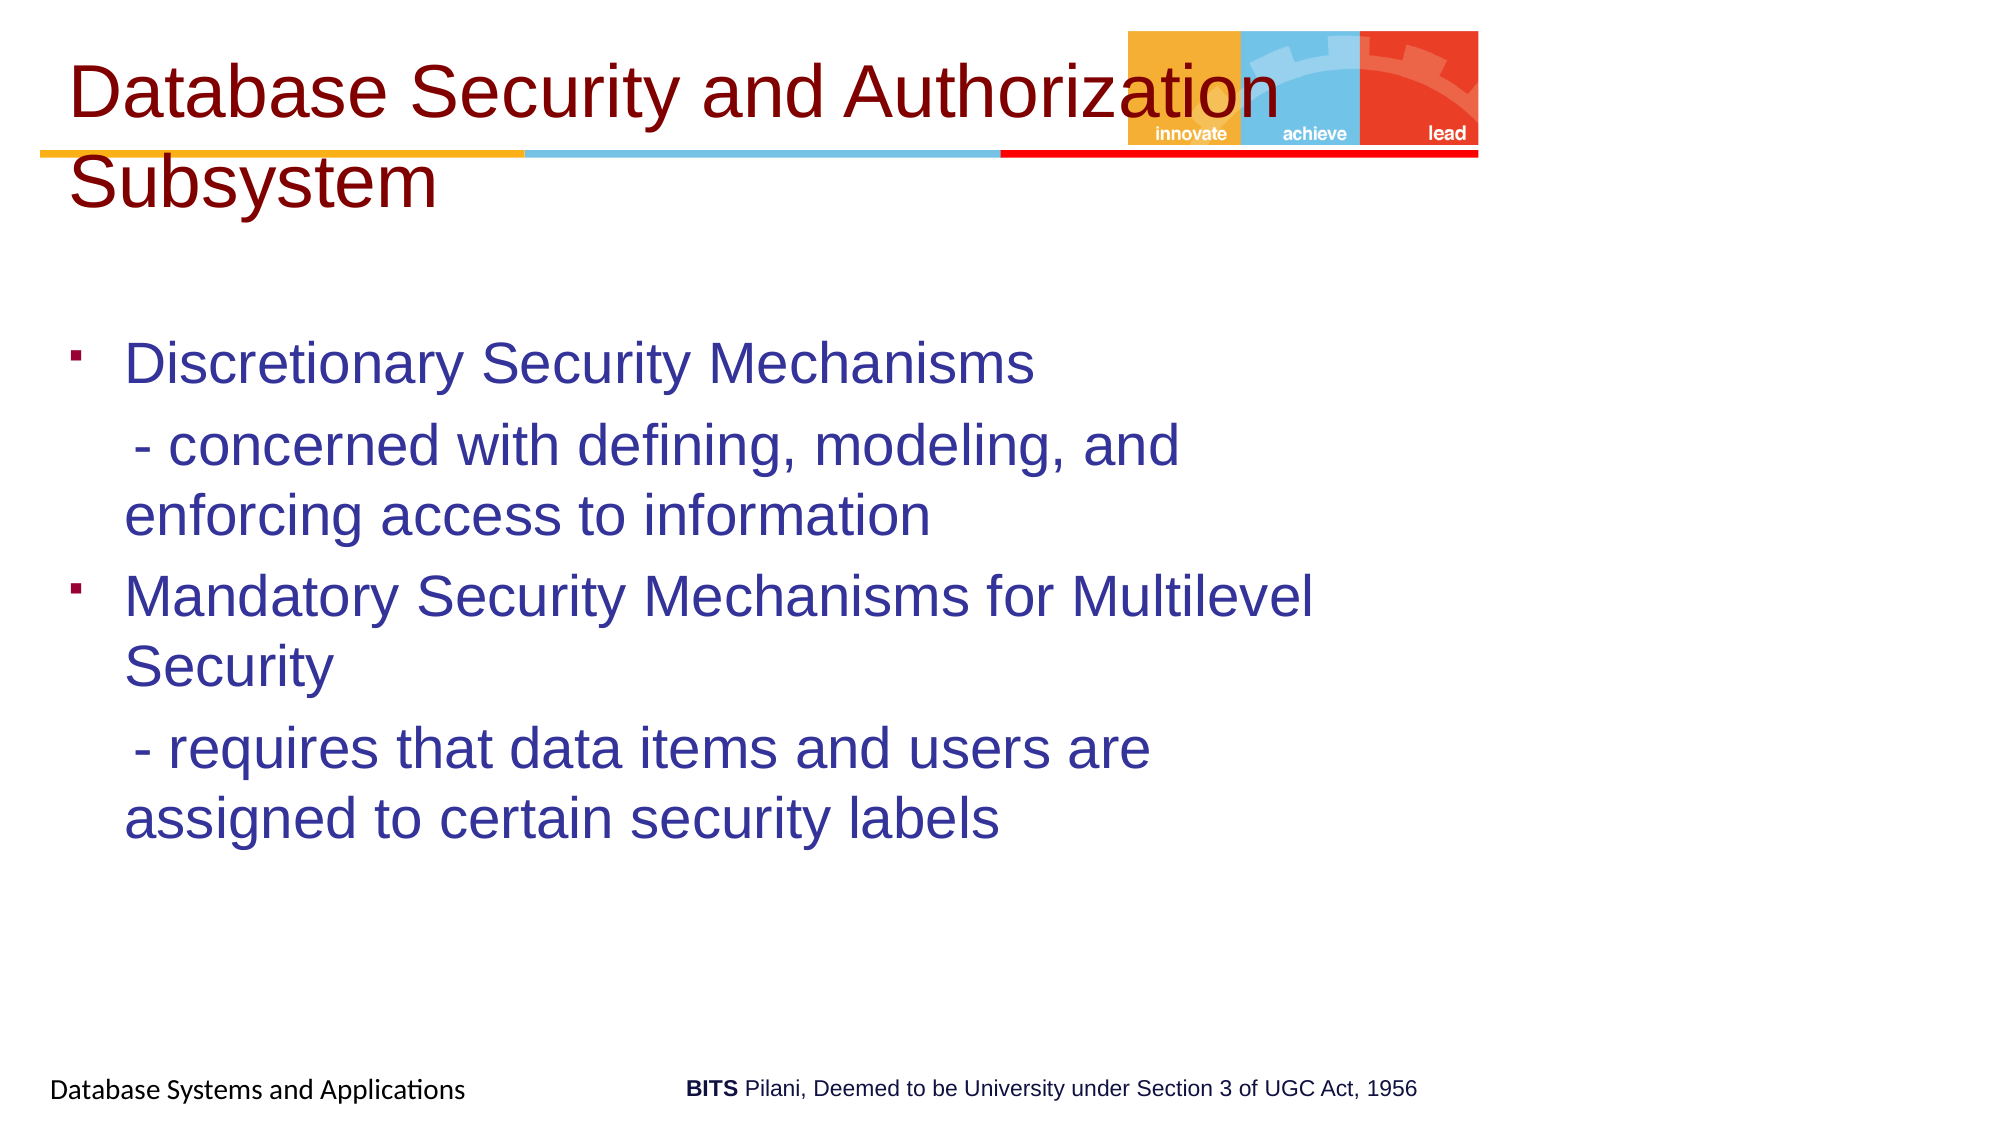

Database Security and Authorization Subsystem
Discretionary Security Mechanisms
    - concerned with defining, modeling, and enforcing access to information
Mandatory Security Mechanisms for Multilevel Security
    - requires that data items and users are assigned to certain security labels